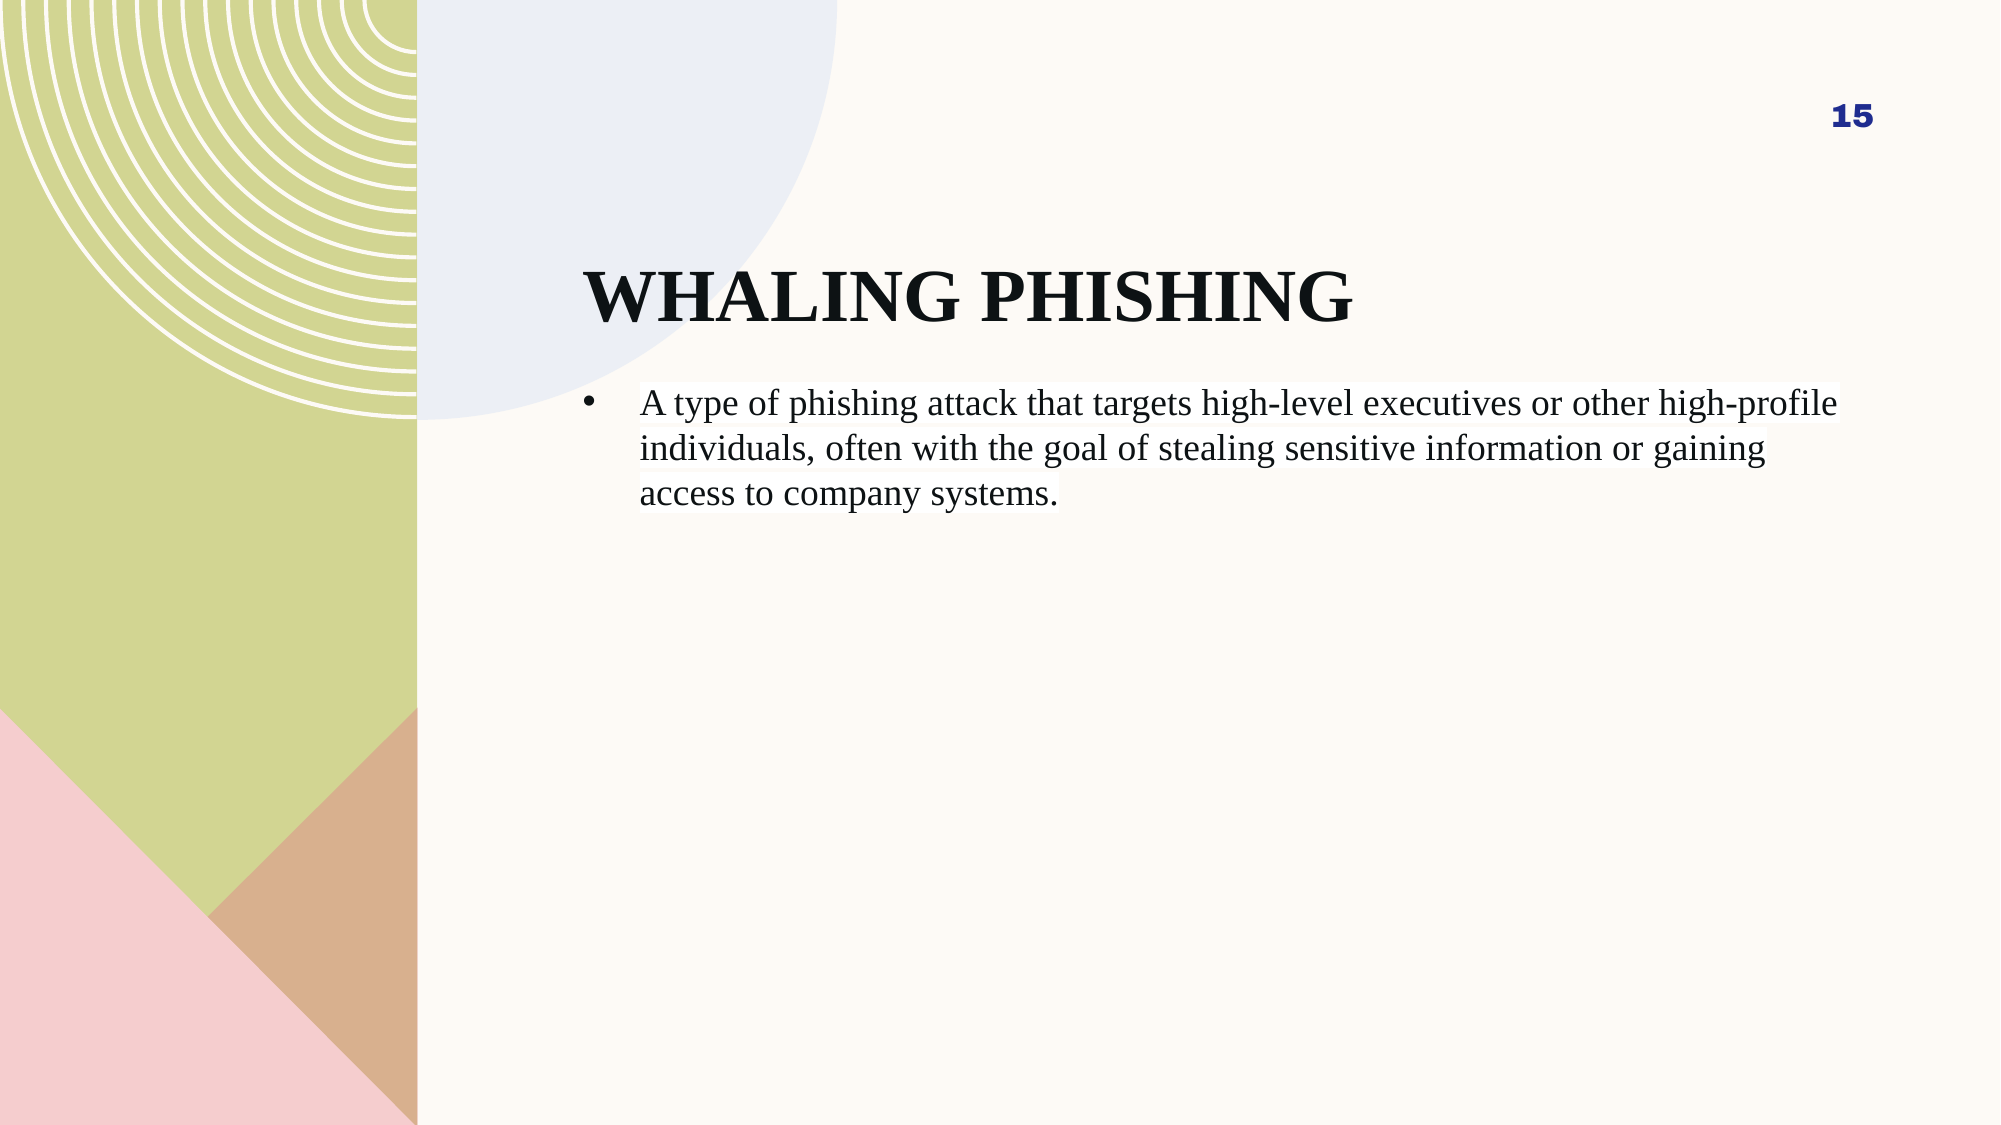

15
# WHALING PHISHING
A type of phishing attack that targets high-level executives or other high-profile individuals, often with the goal of stealing sensitive information or gaining access to company systems.